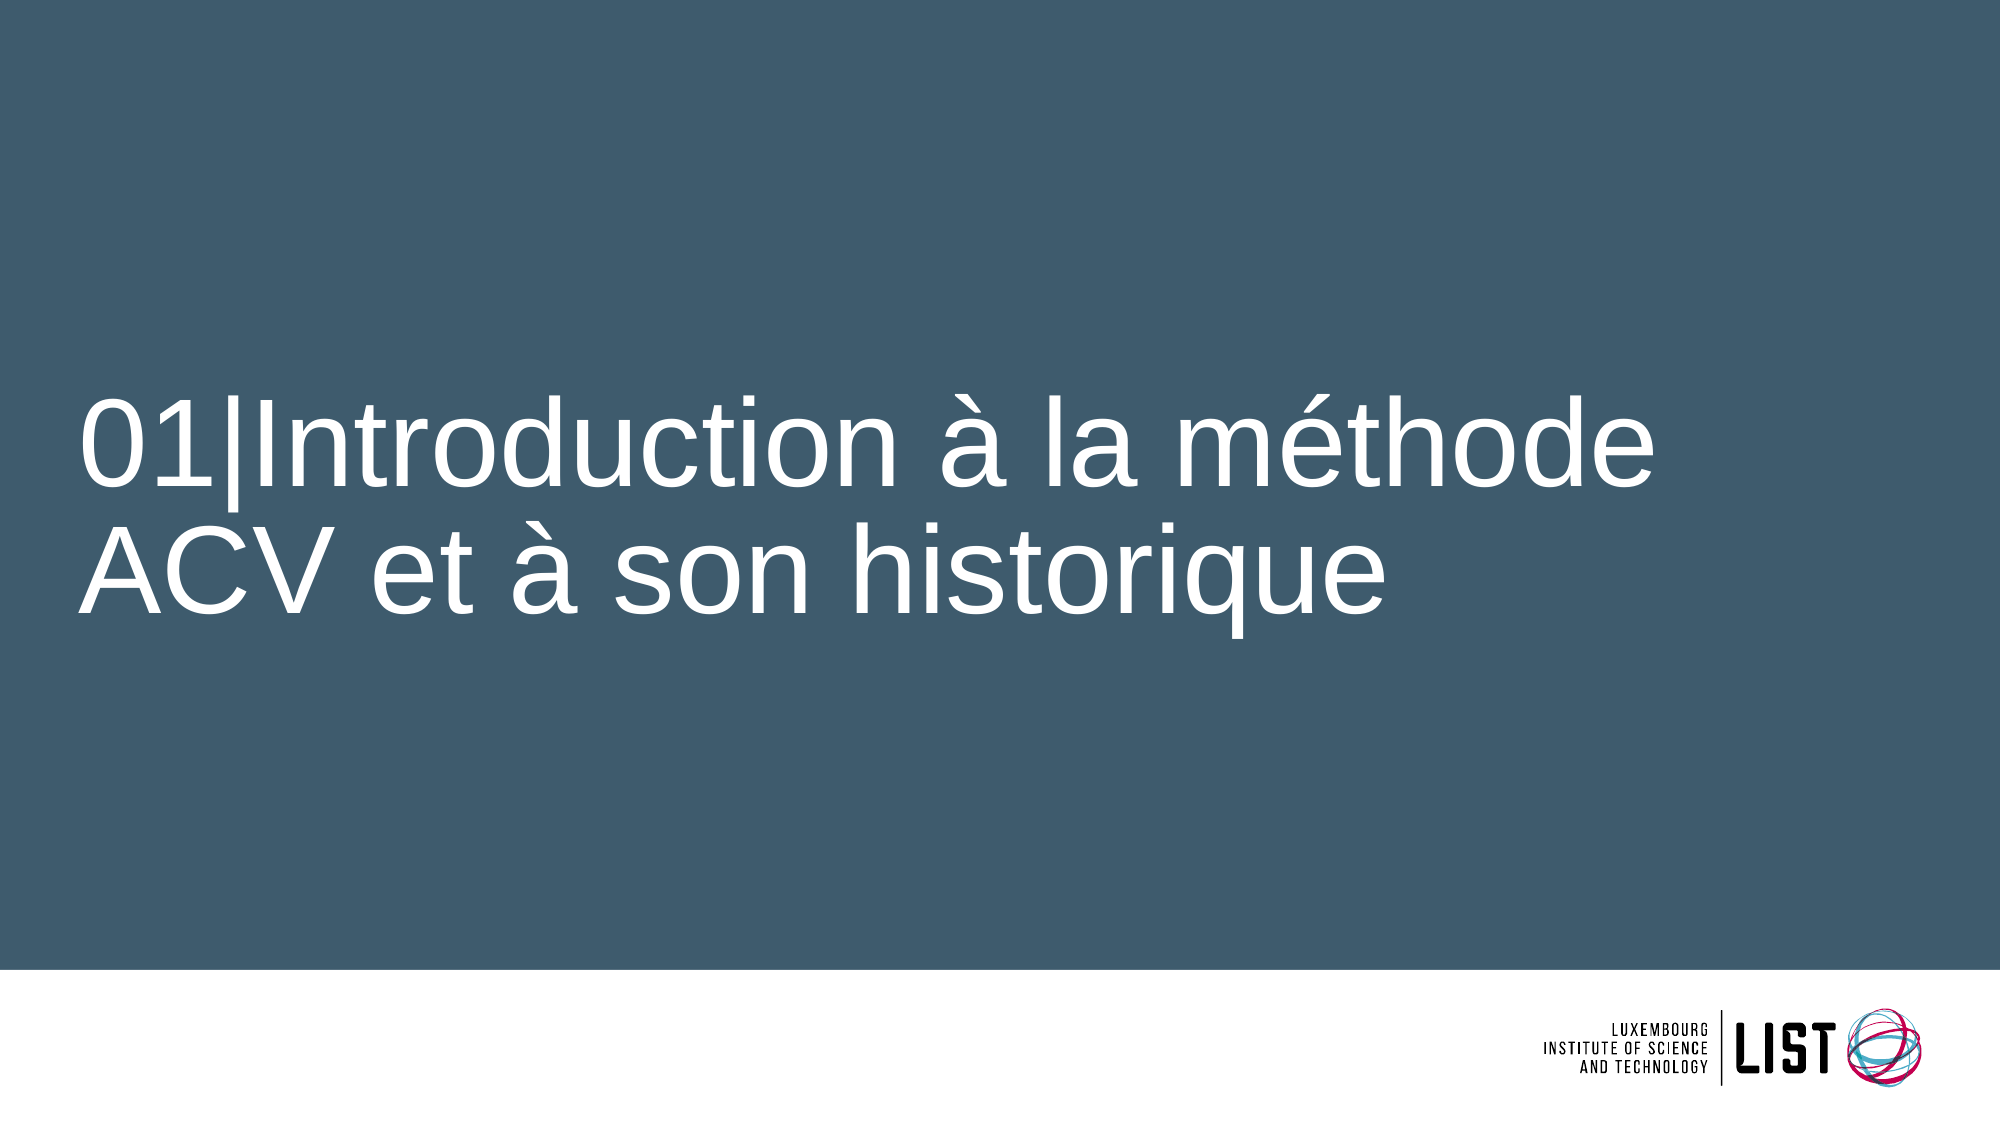

# 01|Introduction à la méthode ACV et à son historique